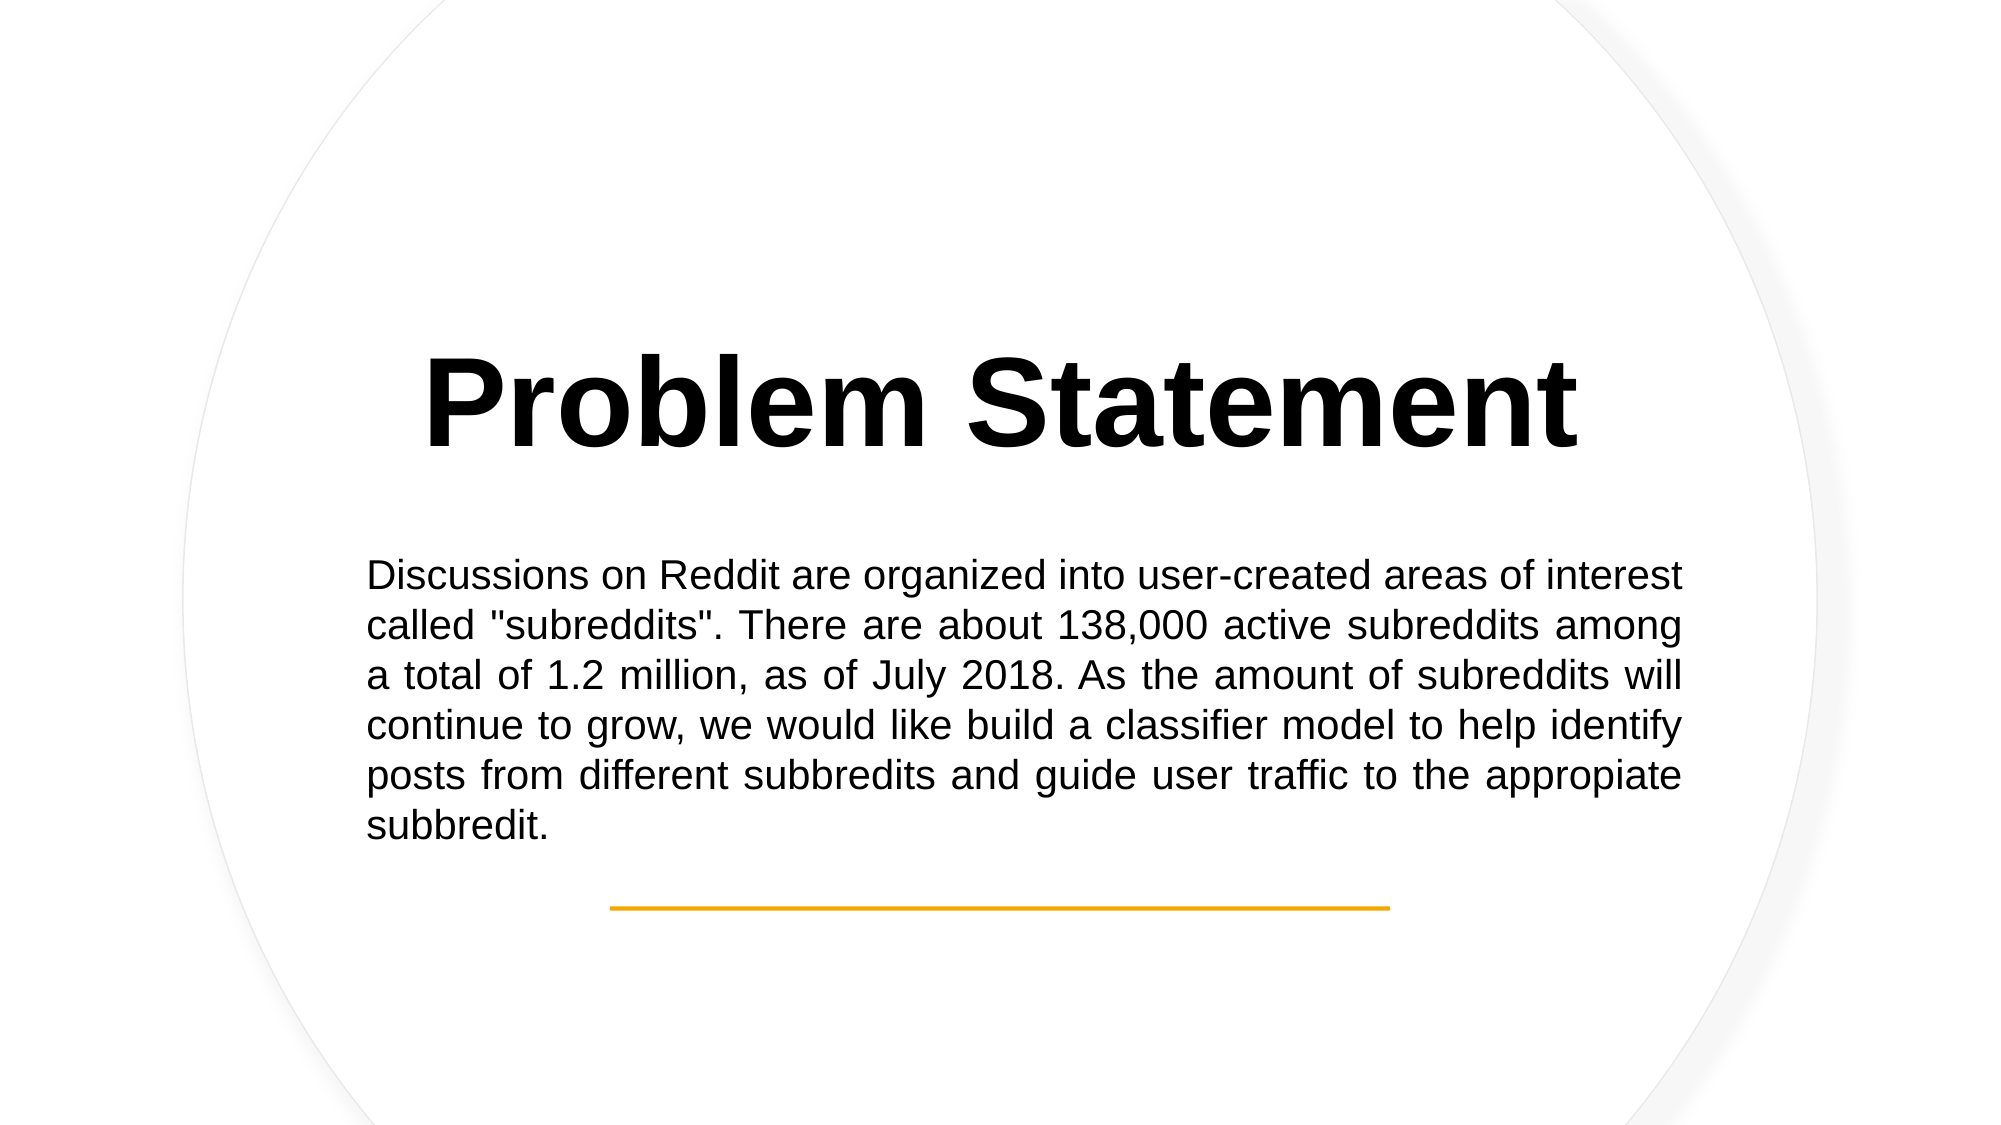

# Problem Statement
Discussions on Reddit are organized into user-created areas of interest called "subreddits". There are about 138,000 active subreddits among a total of 1.2 million, as of July 2018. As the amount of subreddits will continue to grow, we would like build a classifier model to help identify posts from different subbredits and guide user traffic to the appropiate subbredit.